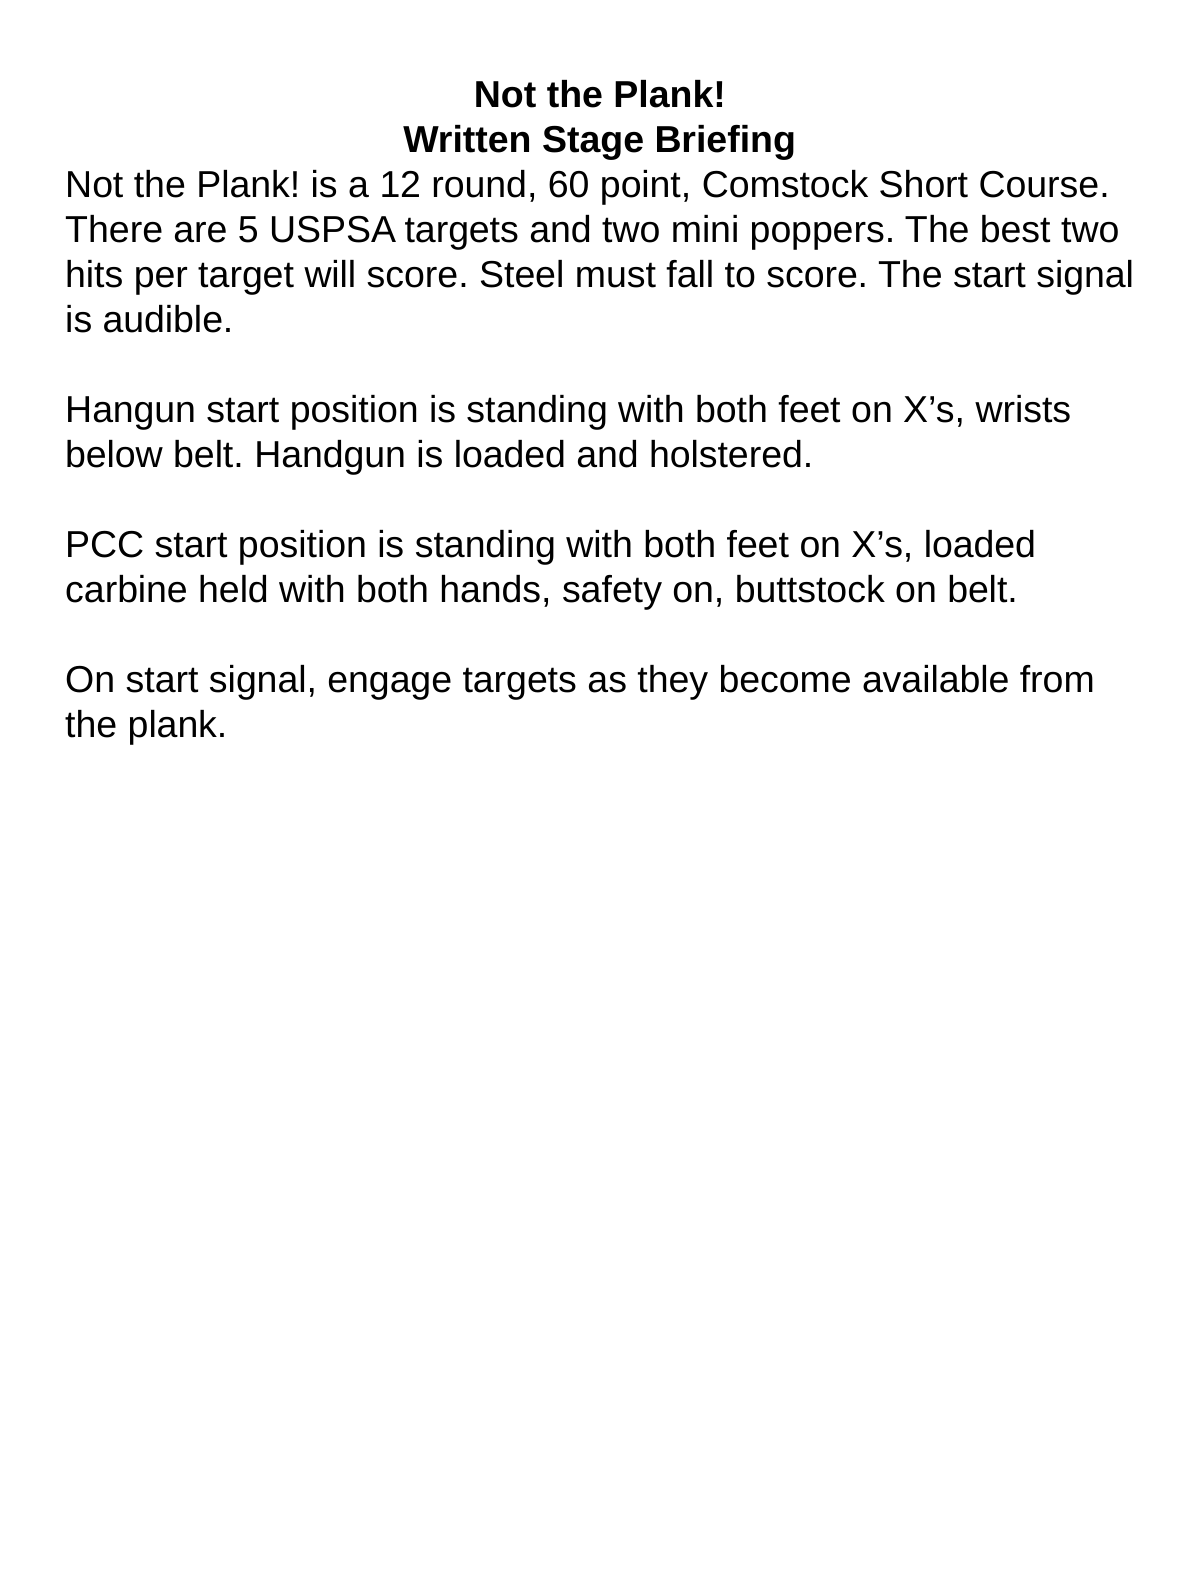

Not the Plank!
Written Stage Briefing
Not the Plank! is a 12 round, 60 point, Comstock Short Course. There are 5 USPSA targets and two mini poppers. The best two hits per target will score. Steel must fall to score. The start signal is audible.

Hangun start position is standing with both feet on X’s, wrists below belt. Handgun is loaded and holstered.

PCC start position is standing with both feet on X’s, loaded carbine held with both hands, safety on, buttstock on belt.

On start signal, engage targets as they become available from the plank.